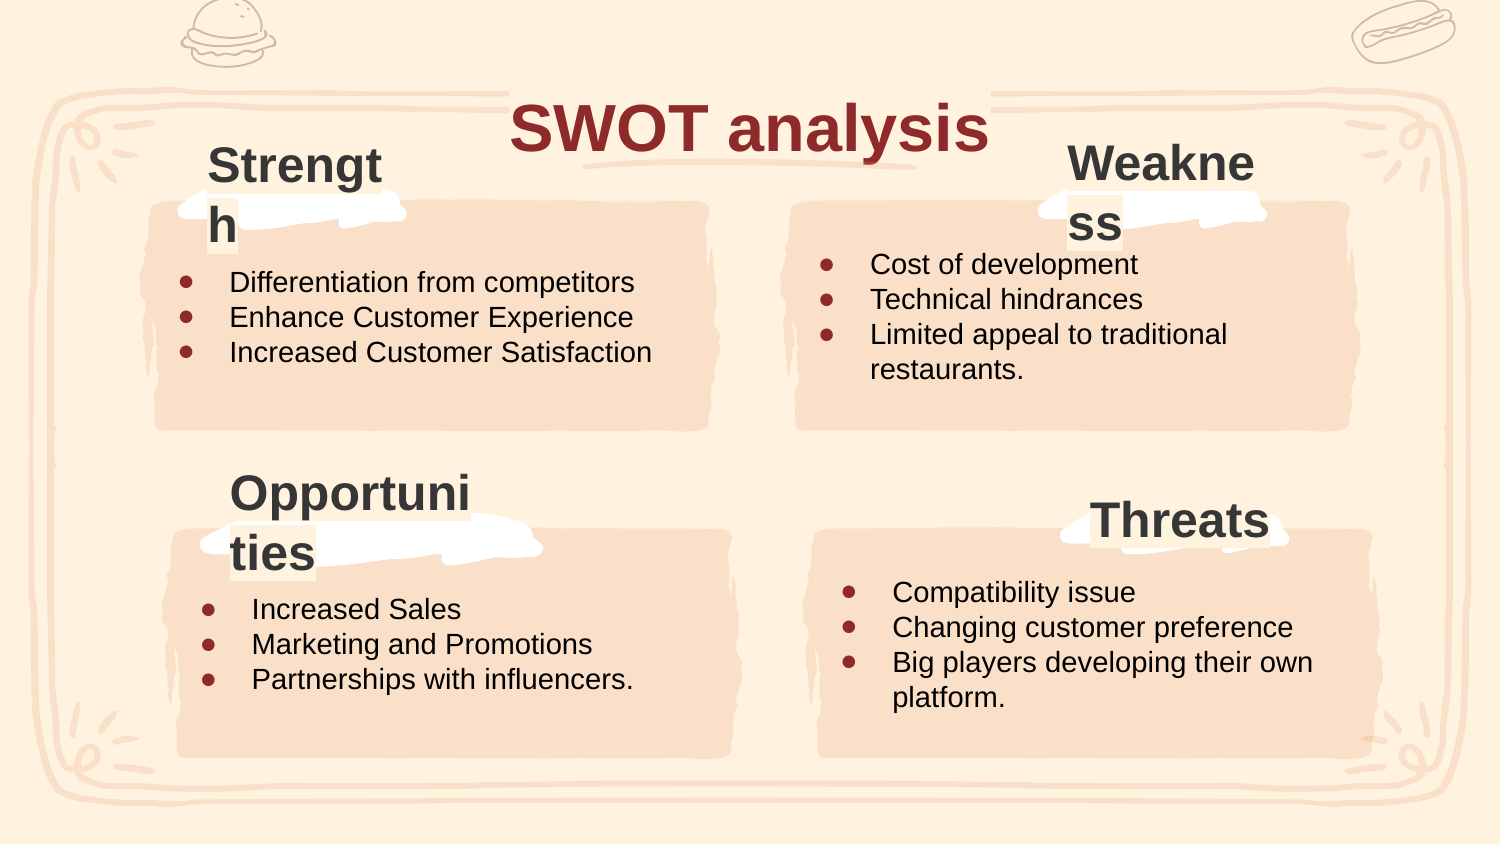

# SWOT analysis

Weakness
Strength

Differentiation from competitors
Enhance Customer Experience
Increased Customer Satisfaction

Cost of development
Technical hindrances
Limited appeal to traditional restaurants.
Threats
Opportunities

Increased Sales
Marketing and Promotions
Partnerships with influencers.

Compatibility issue
Changing customer preference
Big players developing their own platform.